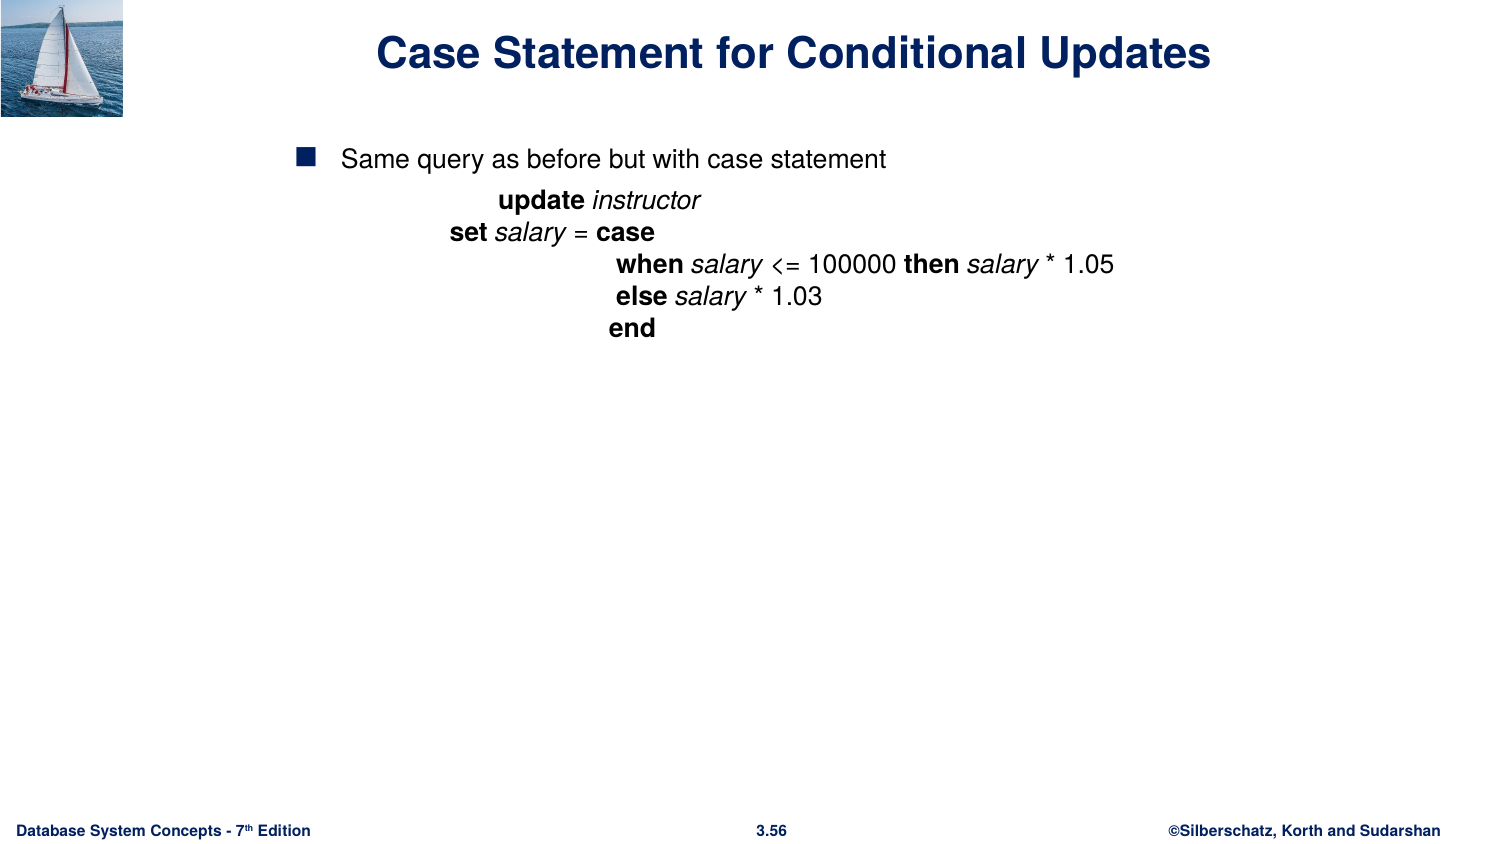

# Case Statement for Conditional Updates
Same query as before but with case statement
		 update instructor
               set salary = case
                                      when salary <= 100000 then salary * 1.05
                                      else salary * 1.03
                                     end